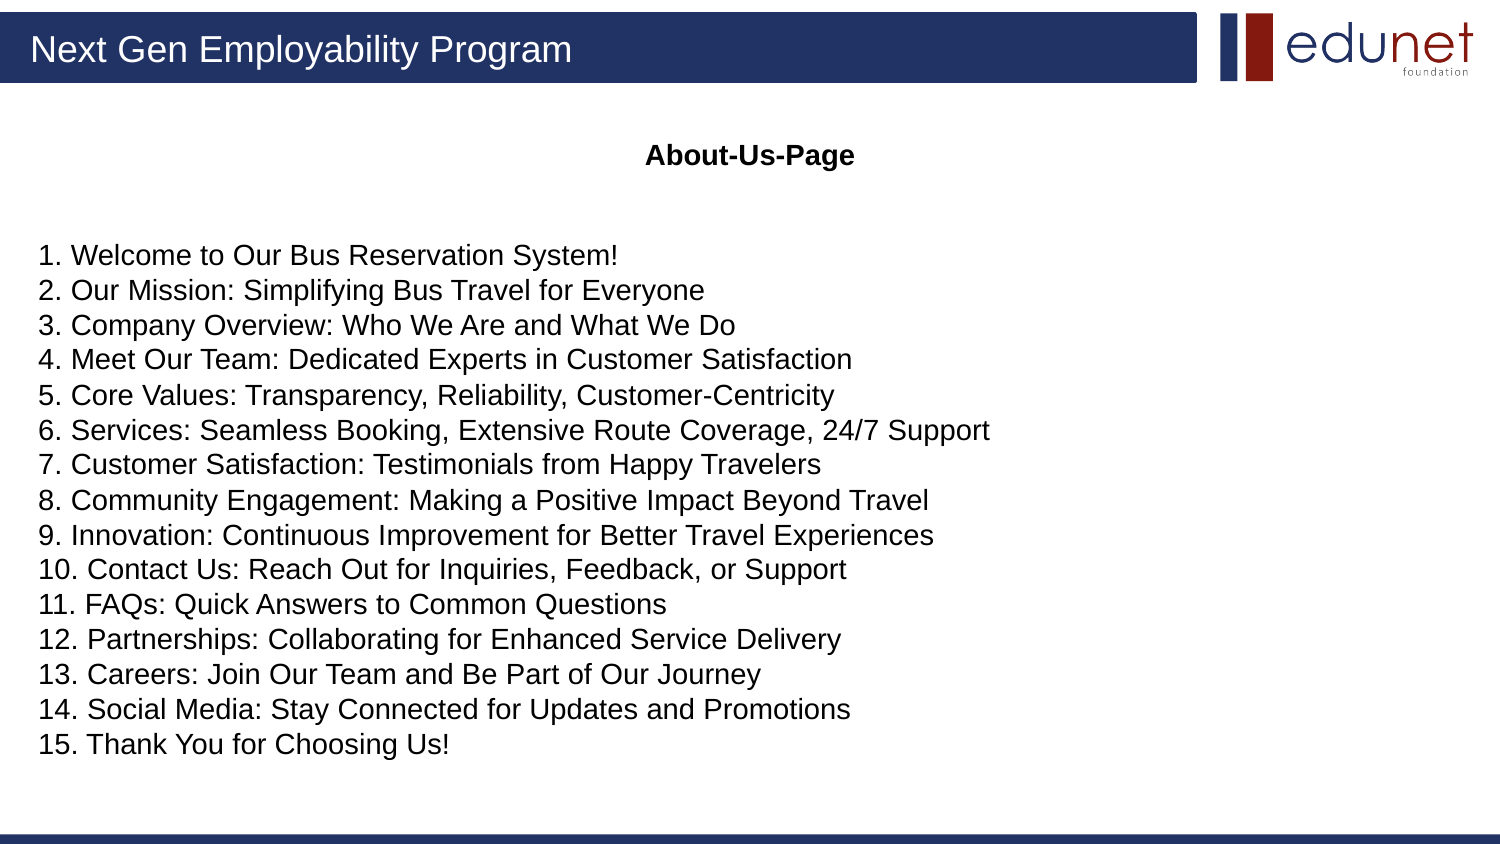

# About-Us-Page

1. Welcome to Our Bus Reservation System!
2. Our Mission: Simplifying Bus Travel for Everyone
3. Company Overview: Who We Are and What We Do
4. Meet Our Team: Dedicated Experts in Customer Satisfaction
5. Core Values: Transparency, Reliability, Customer-Centricity
6. Services: Seamless Booking, Extensive Route Coverage, 24/7 Support
7. Customer Satisfaction: Testimonials from Happy Travelers
8. Community Engagement: Making a Positive Impact Beyond Travel
9. Innovation: Continuous Improvement for Better Travel Experiences
10. Contact Us: Reach Out for Inquiries, Feedback, or Support
11. FAQs: Quick Answers to Common Questions
12. Partnerships: Collaborating for Enhanced Service Delivery
13. Careers: Join Our Team and Be Part of Our Journey
14. Social Media: Stay Connected for Updates and Promotions
15. Thank You for Choosing Us!